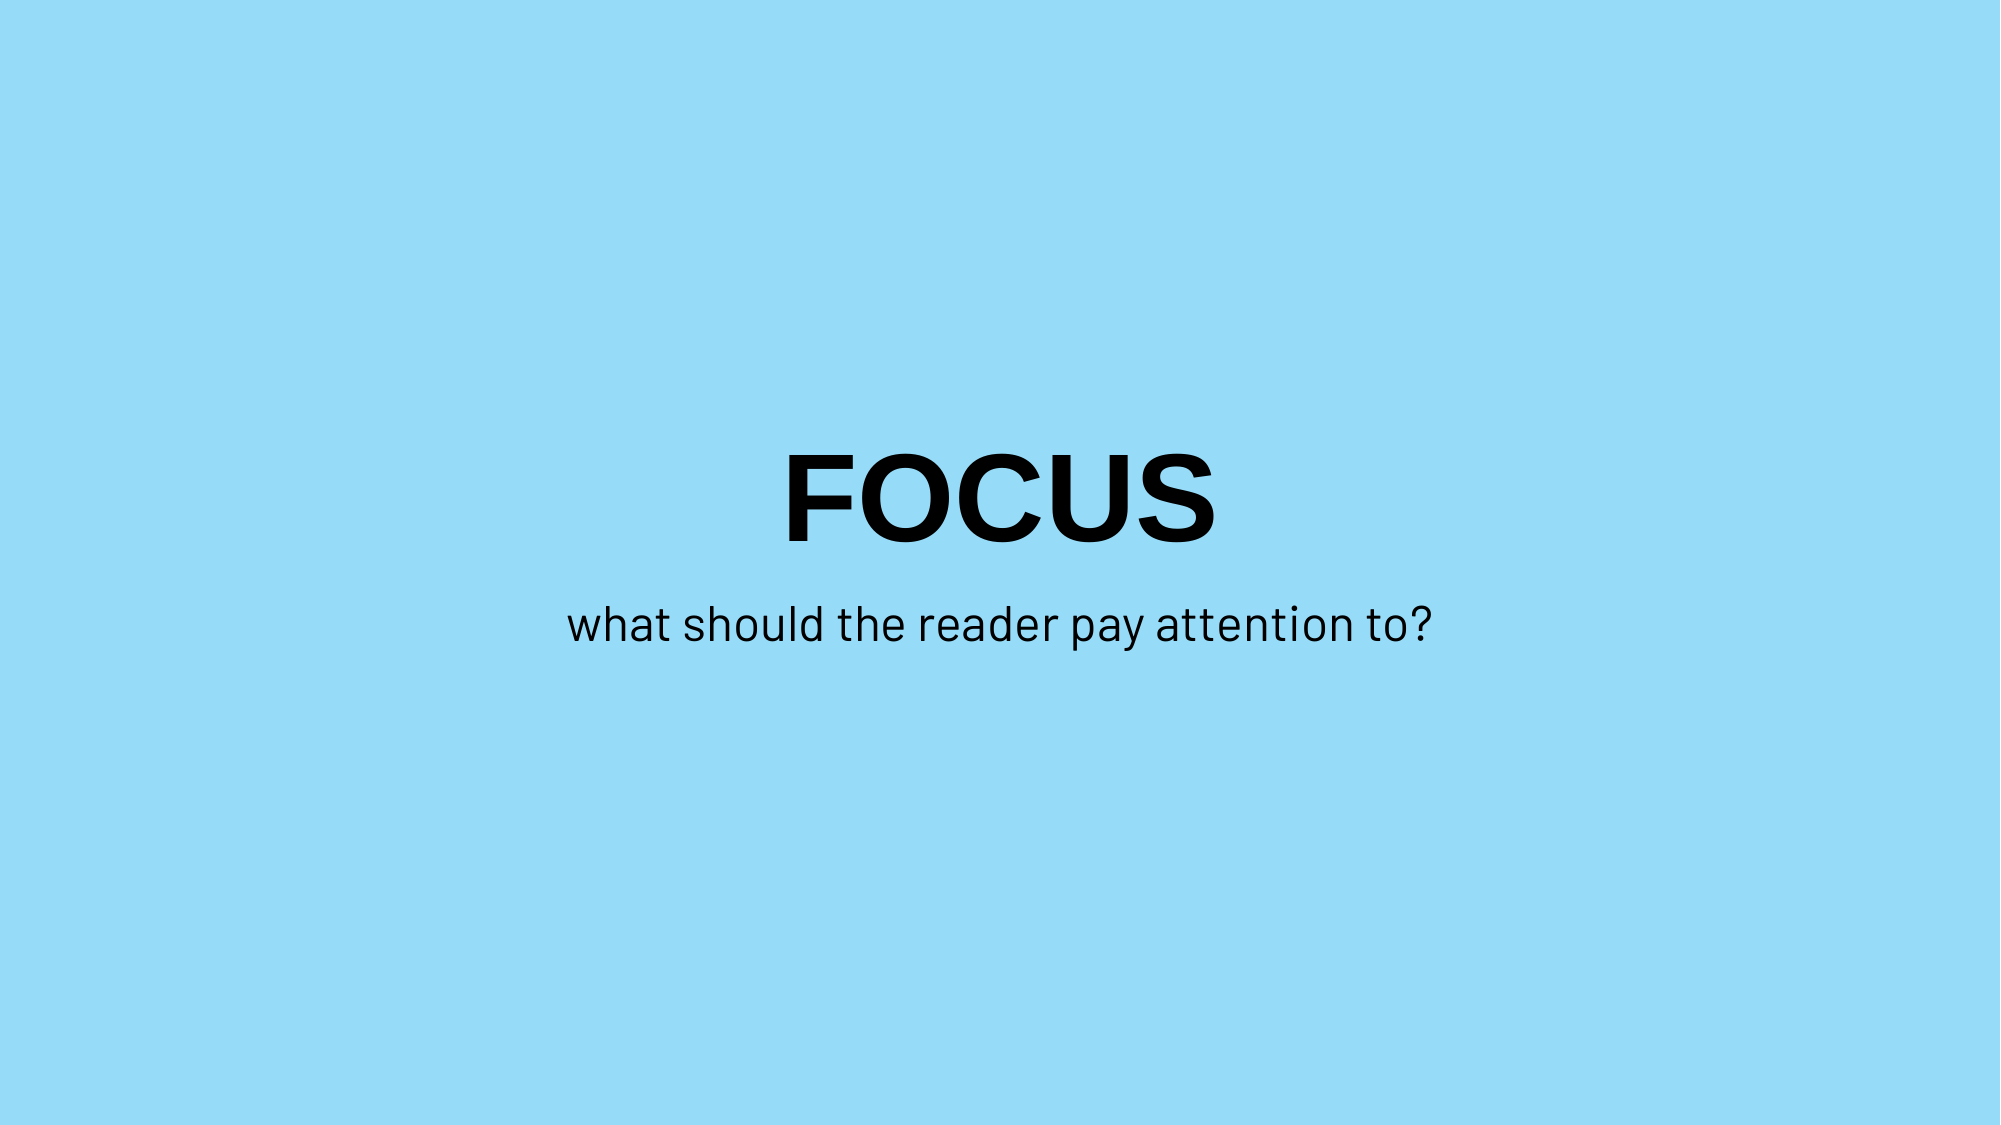

# FOCUS
what should the reader pay attention to?